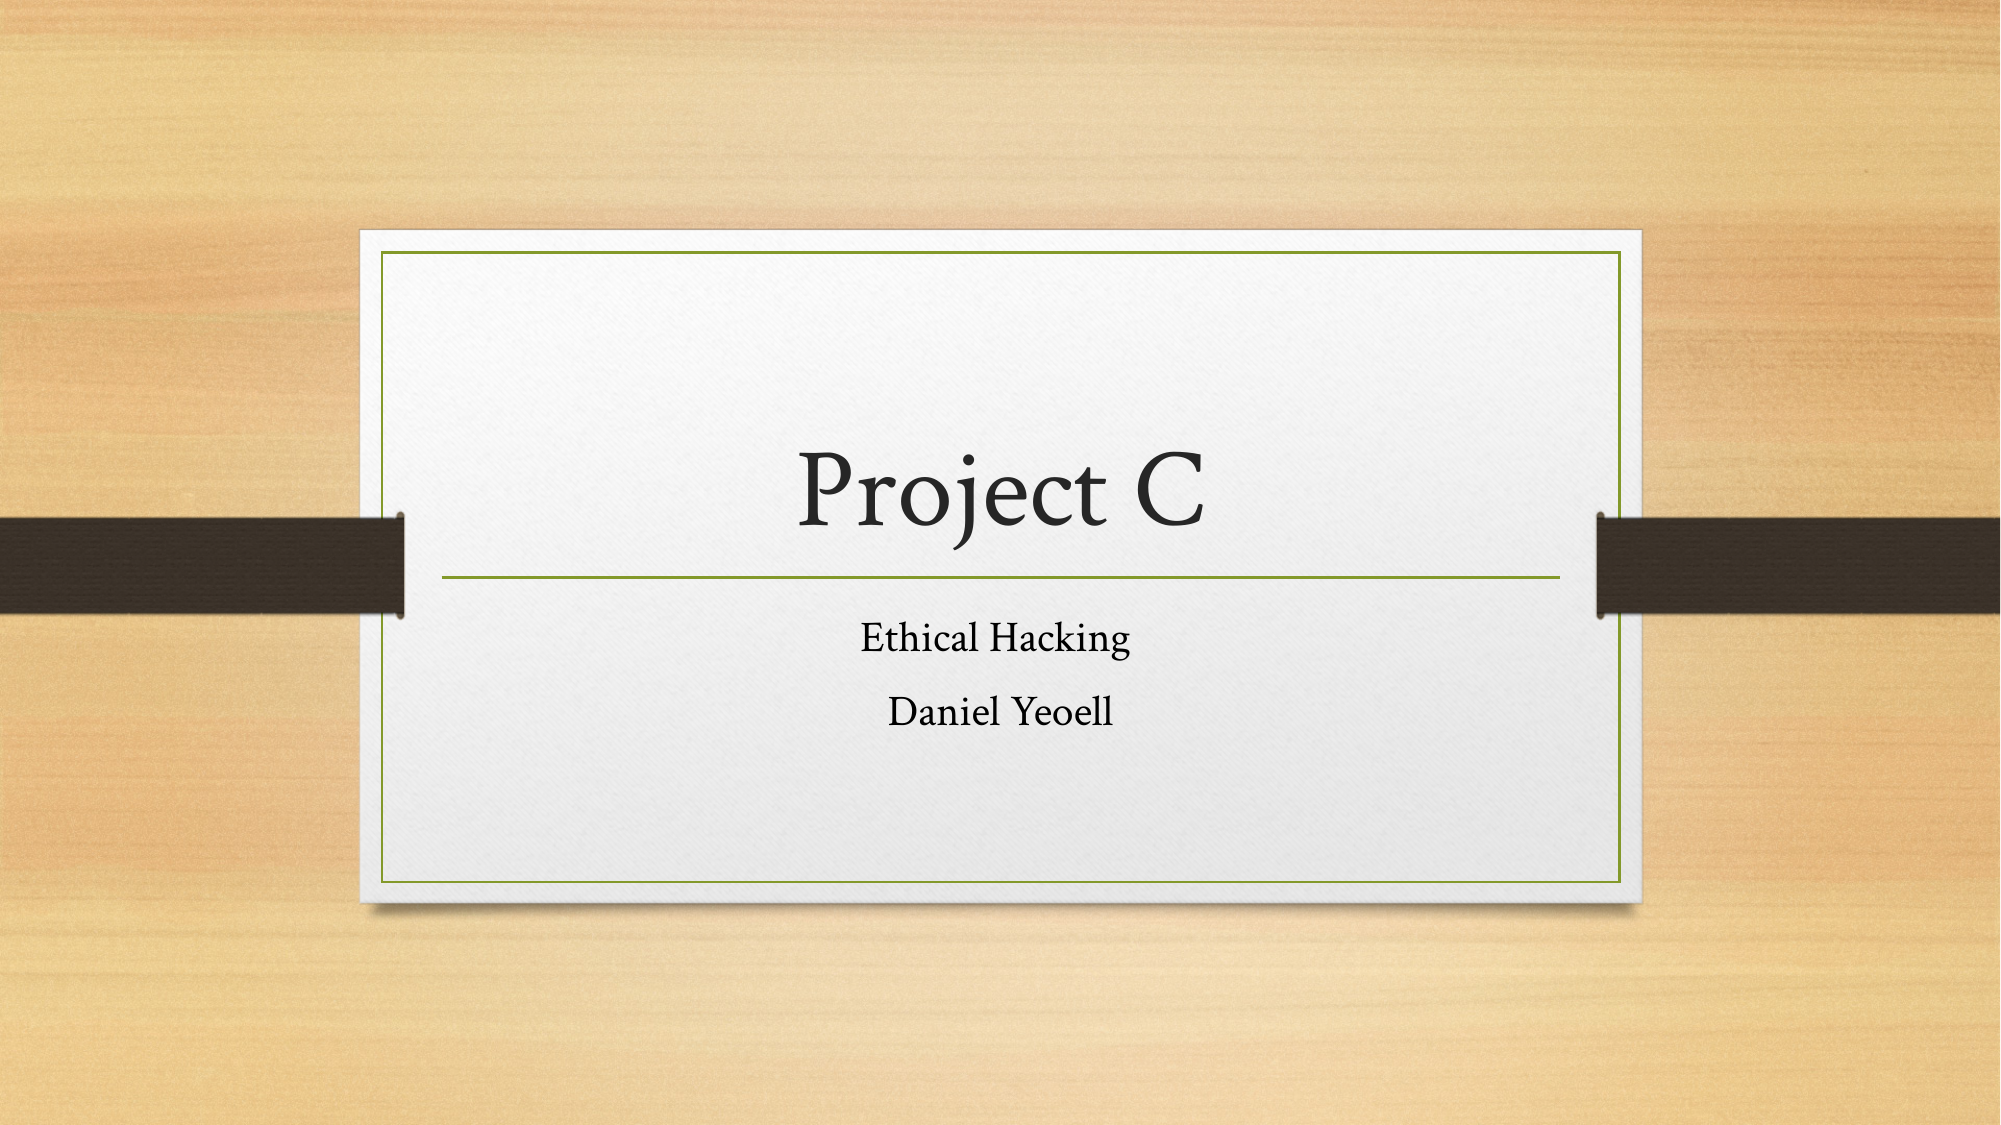

# Project C
Ethical Hacking
Daniel Yeoell